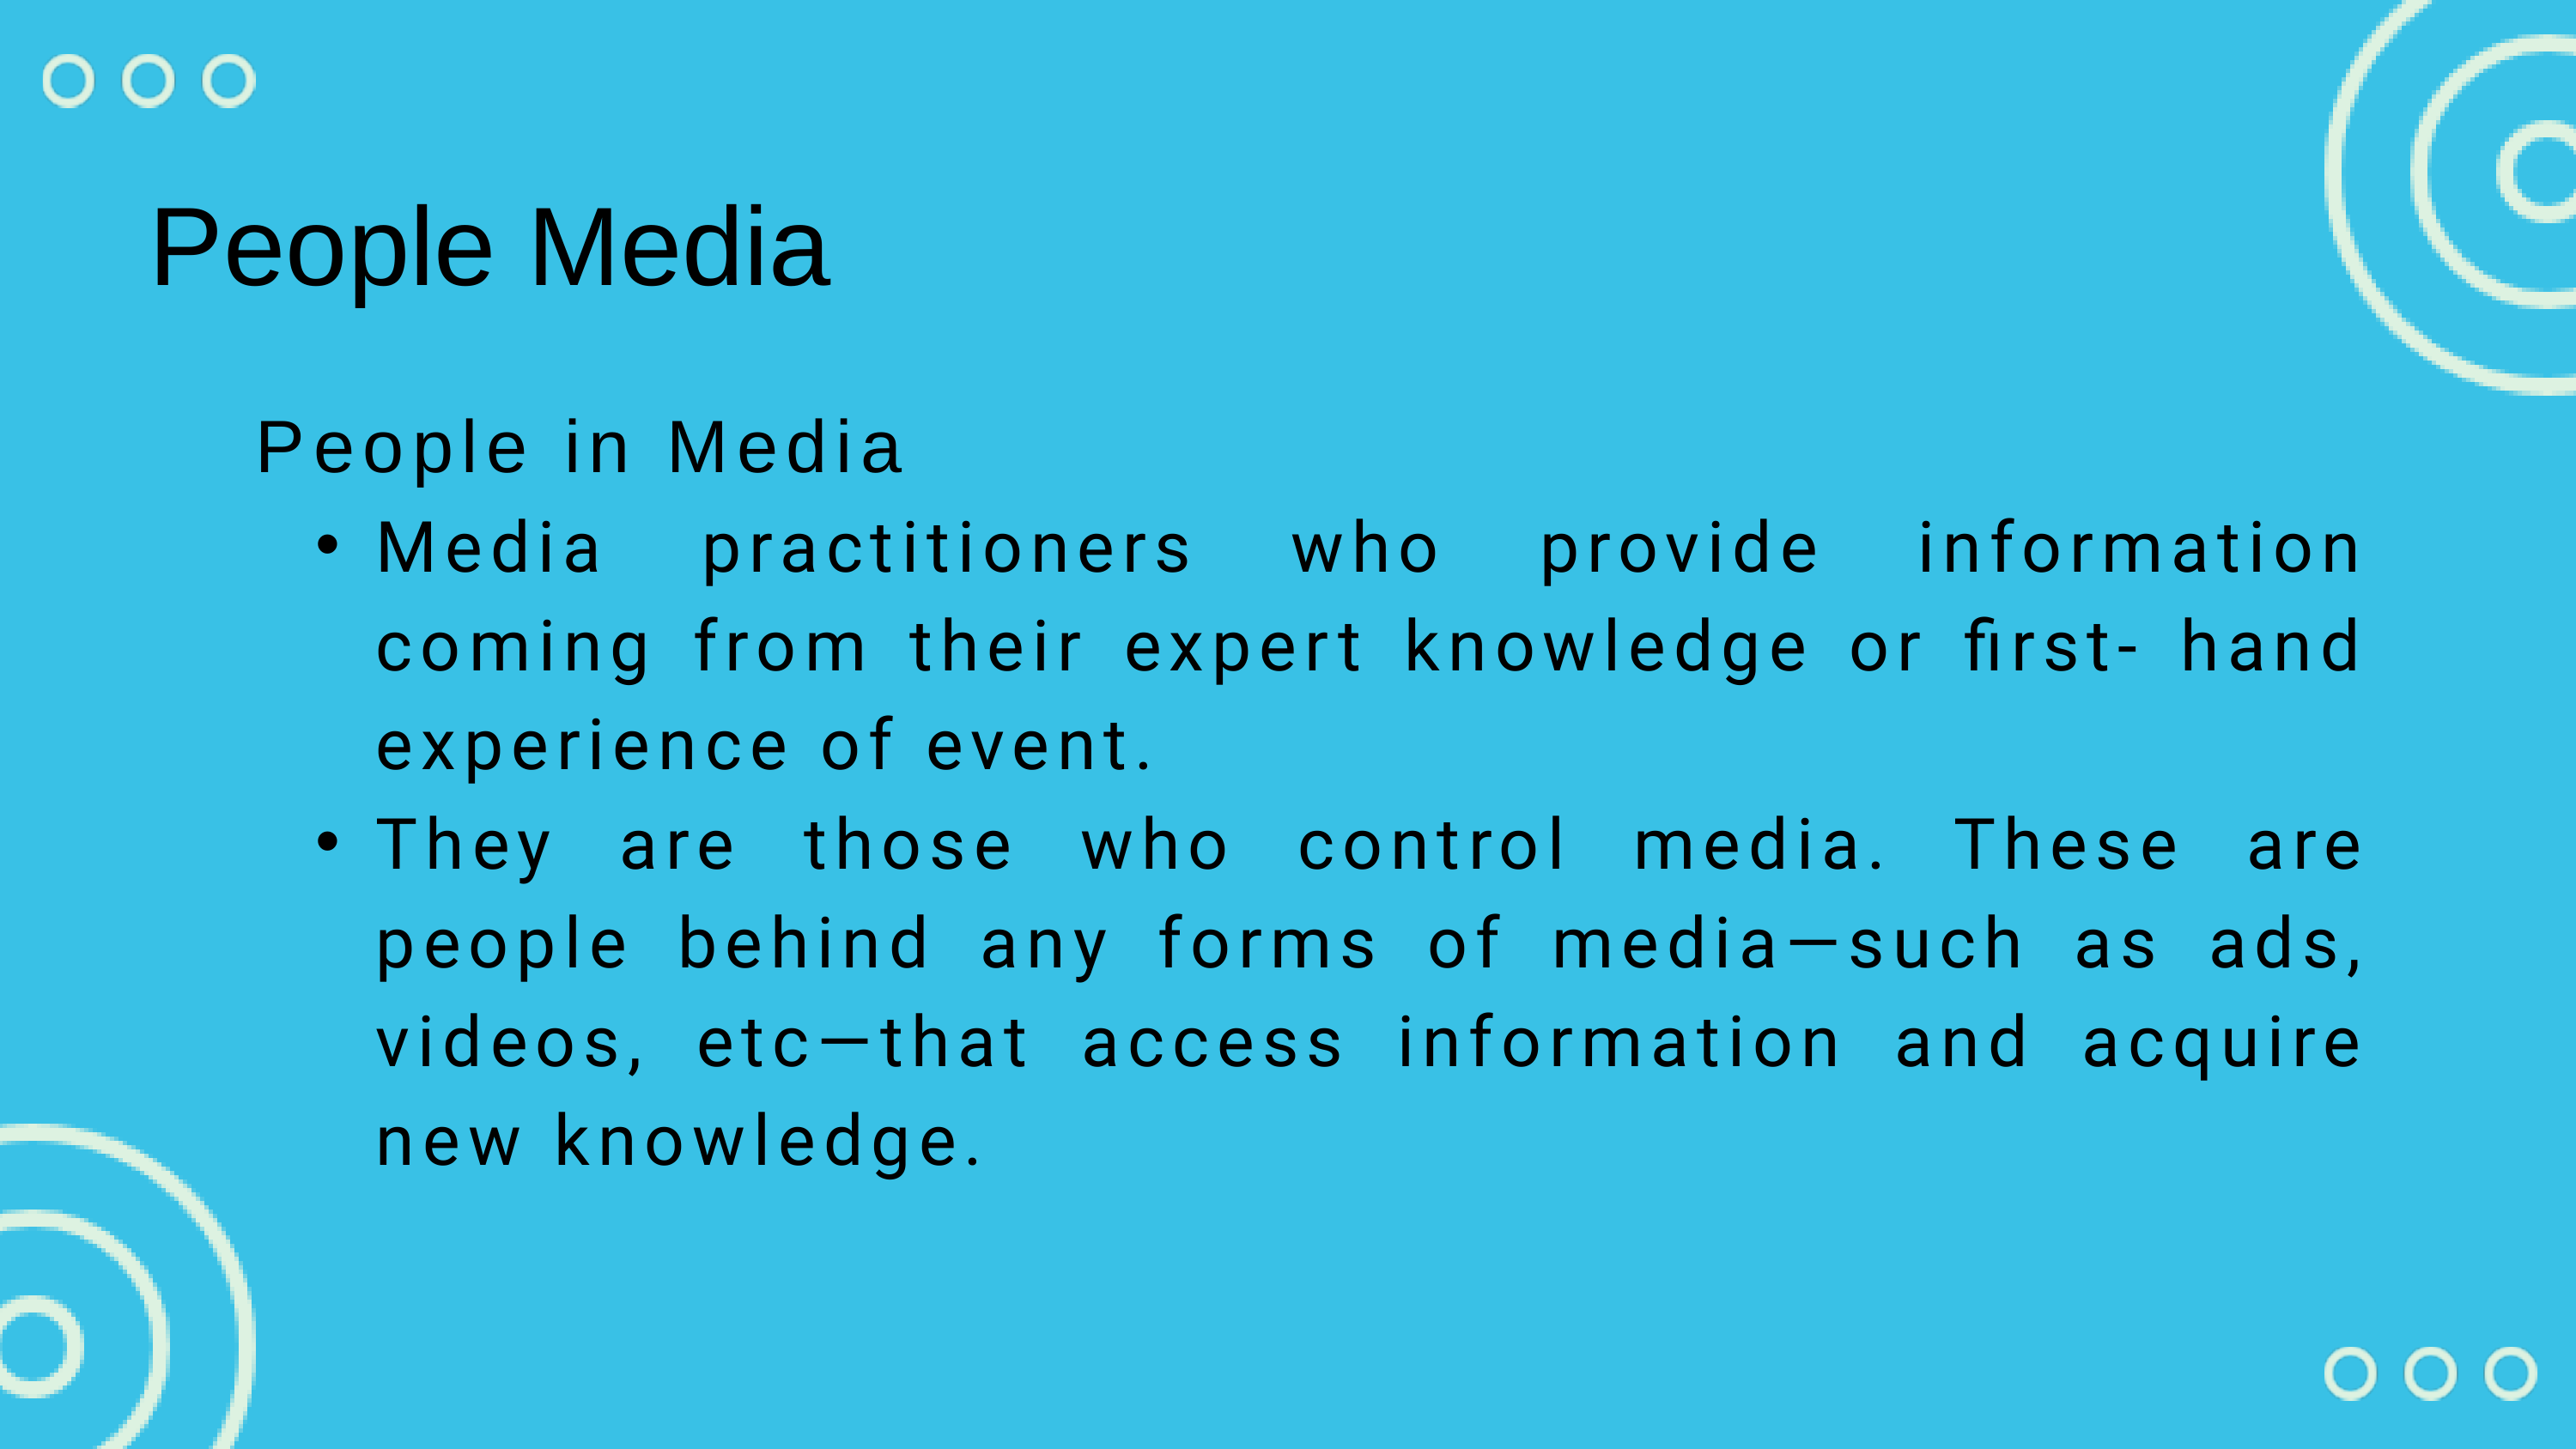

People Media
People in Media
Media practitioners who provide information coming from their expert knowledge or first- hand experience of event.
They are those who control media. These are people behind any forms of media—such as ads, videos, etc—that access information and acquire new knowledge.